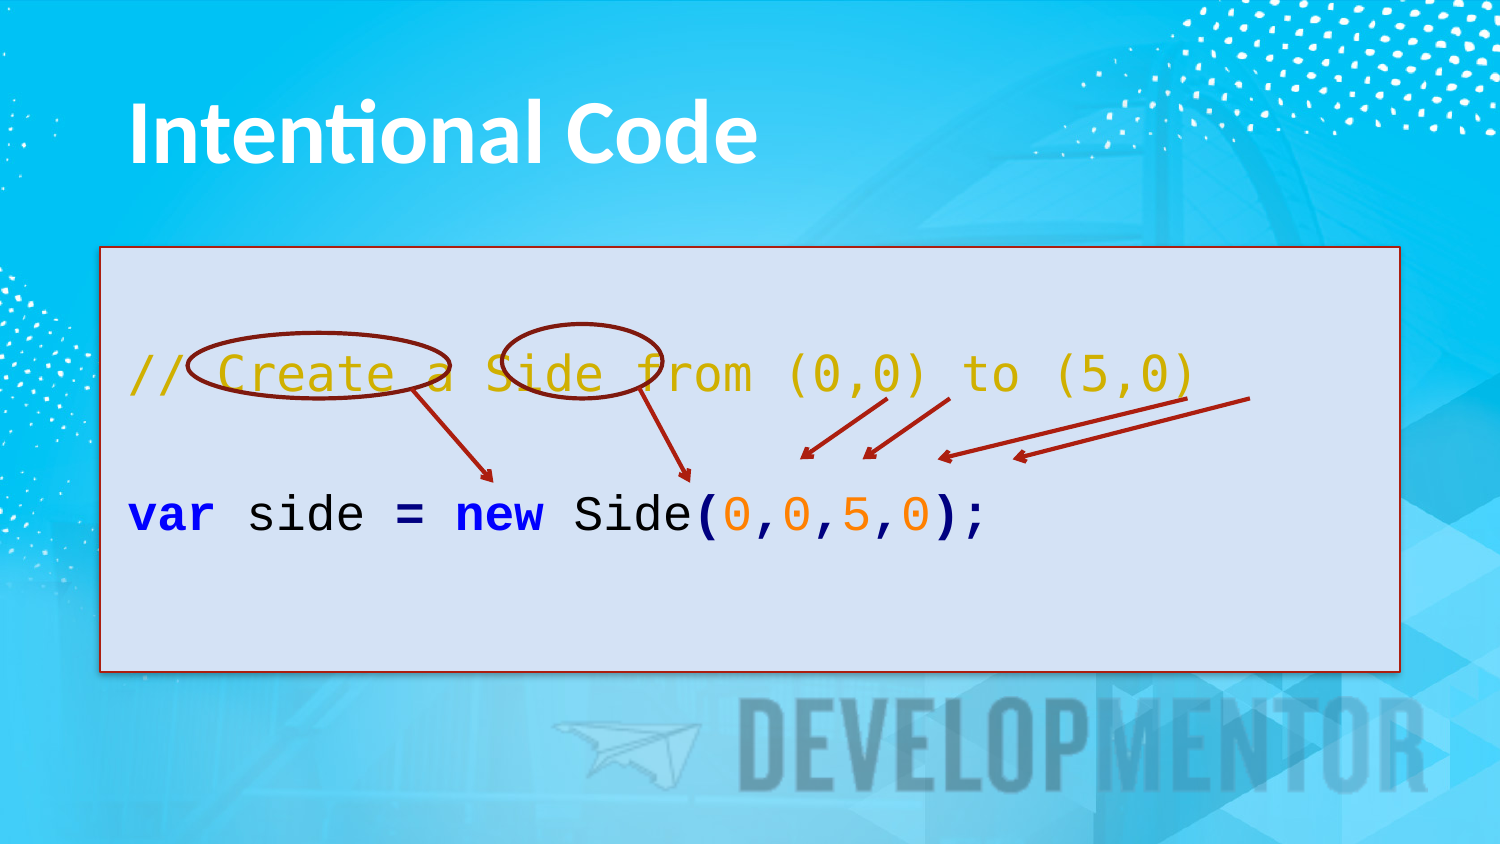

# Intentional Code

// Create a Side from (0,0) to (5,0)

var side = new Side(0,0,5,0);